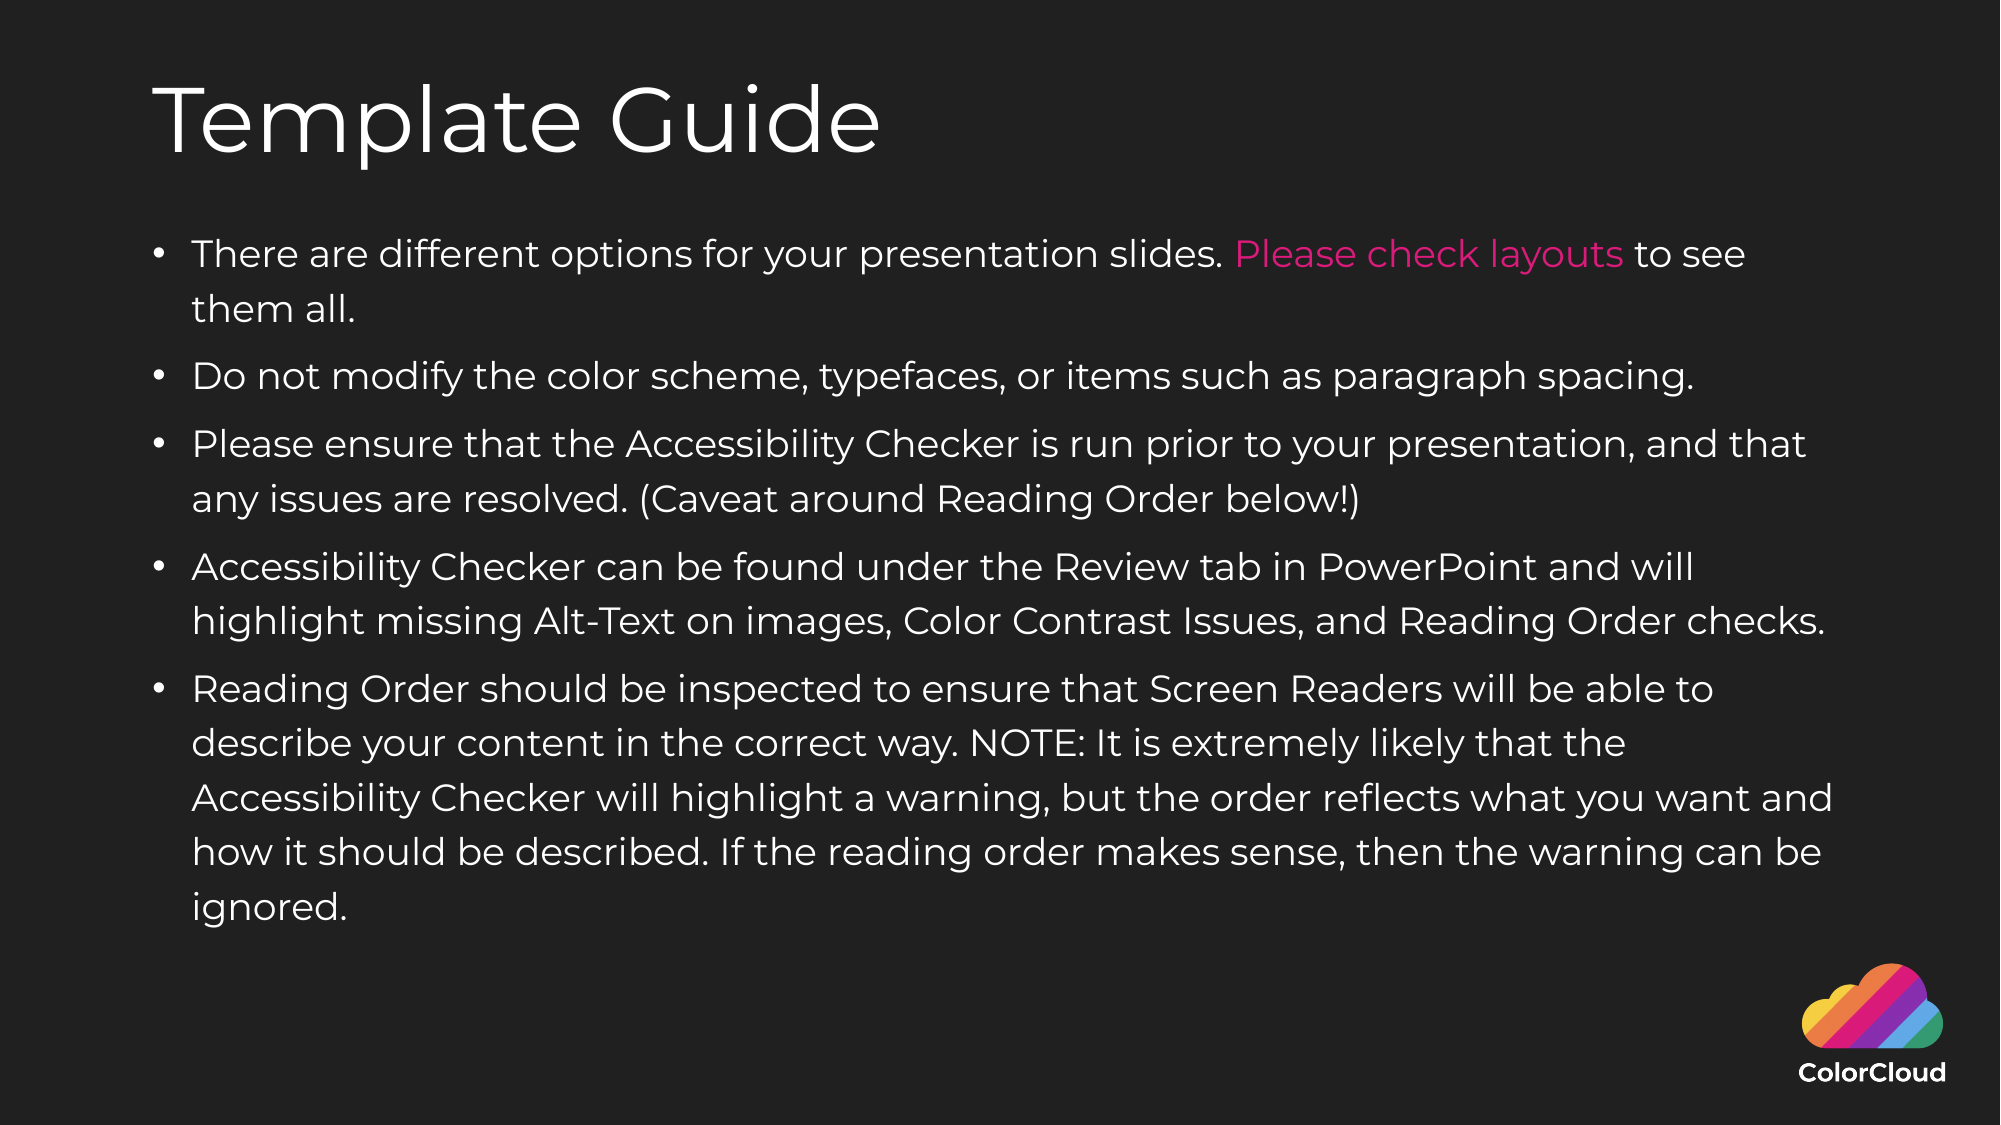

# Template Guide
There are different options for your presentation slides. Please check layouts to see them all.
Do not modify the color scheme, typefaces, or items such as paragraph spacing.
Please ensure that the Accessibility Checker is run prior to your presentation, and that any issues are resolved. (Caveat around Reading Order below!)
Accessibility Checker can be found under the Review tab in PowerPoint and will highlight missing Alt-Text on images, Color Contrast Issues, and Reading Order checks.
Reading Order should be inspected to ensure that Screen Readers will be able to describe your content in the correct way. NOTE: It is extremely likely that the Accessibility Checker will highlight a warning, but the order reflects what you want and how it should be described. If the reading order makes sense, then the warning can be ignored.